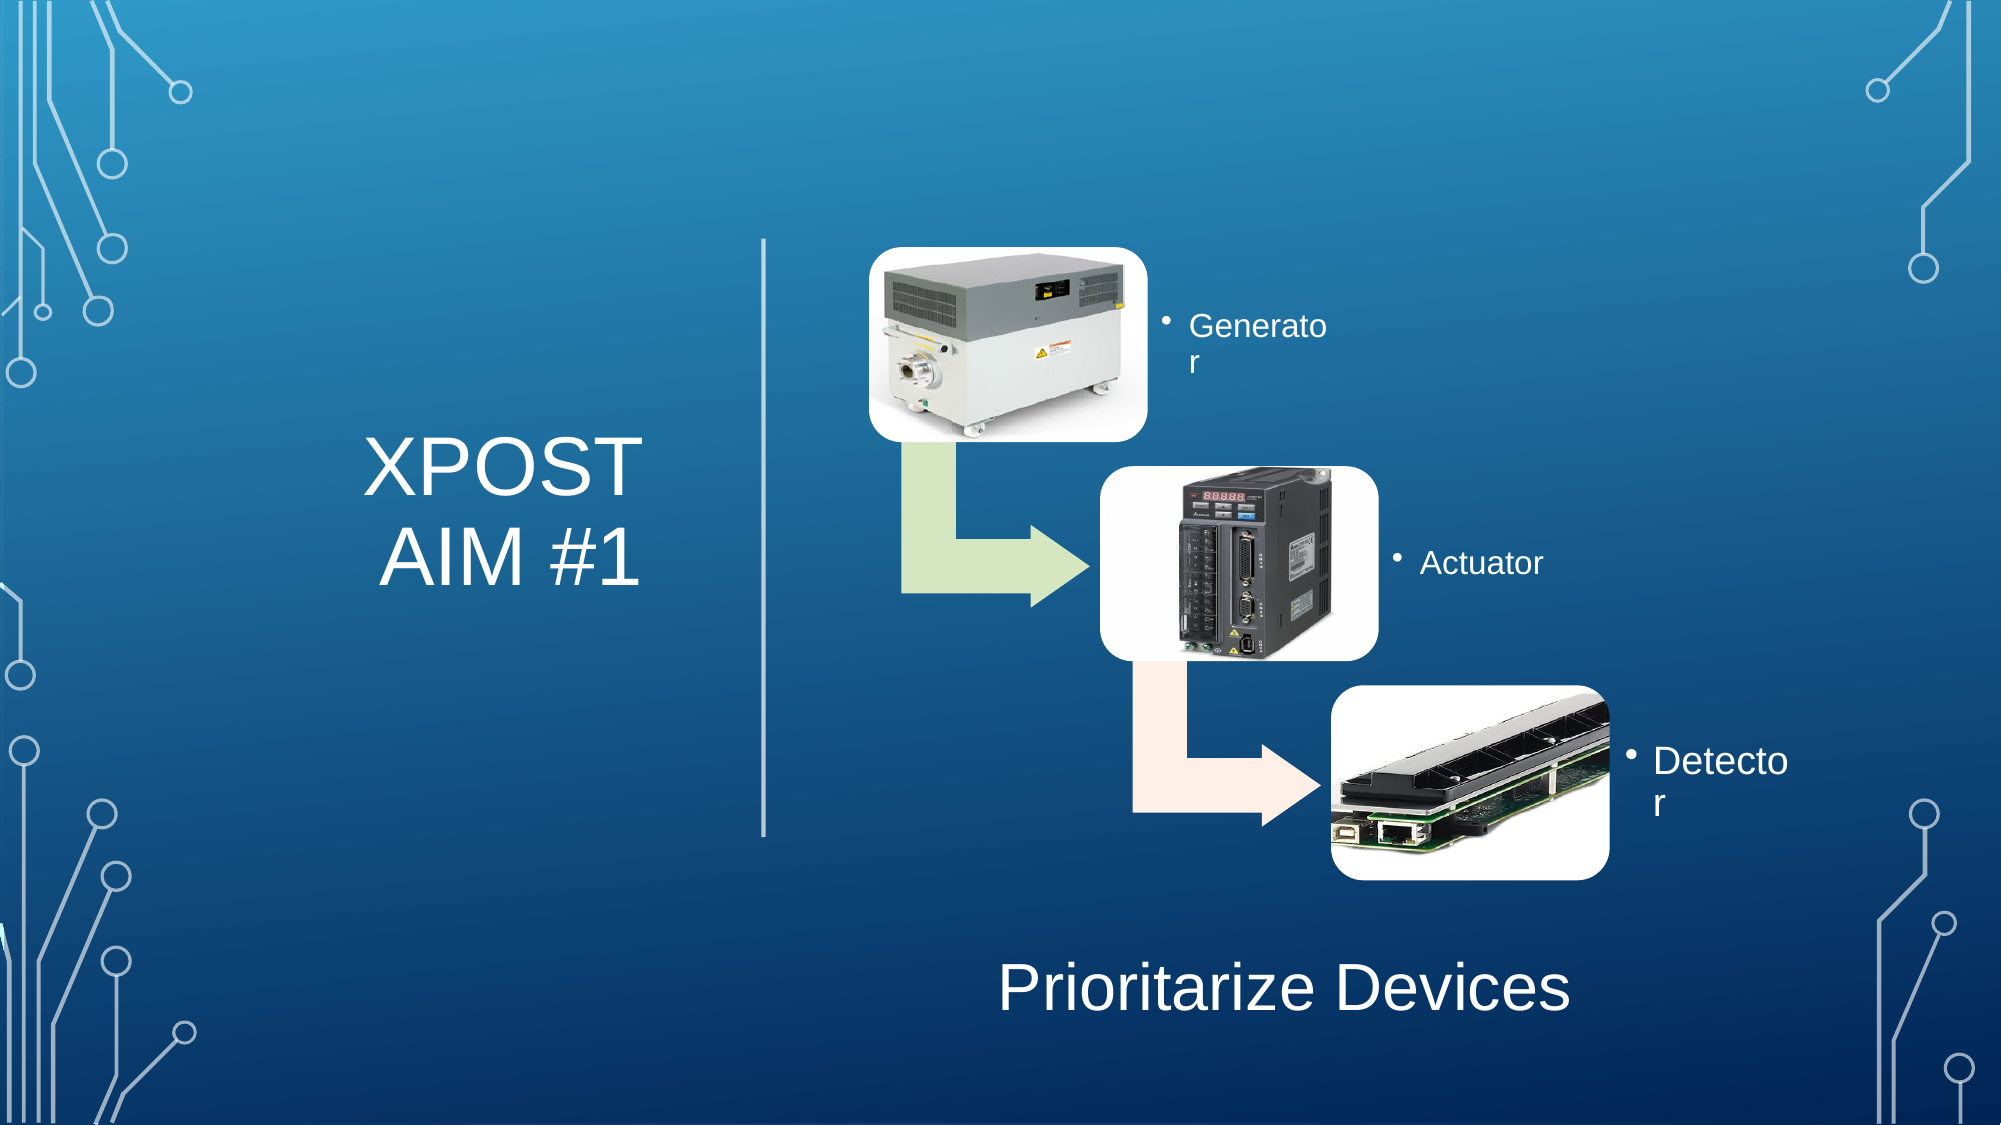

# xPOst aım #1

Generator

Actuator

Detector
Prioritarize Devices